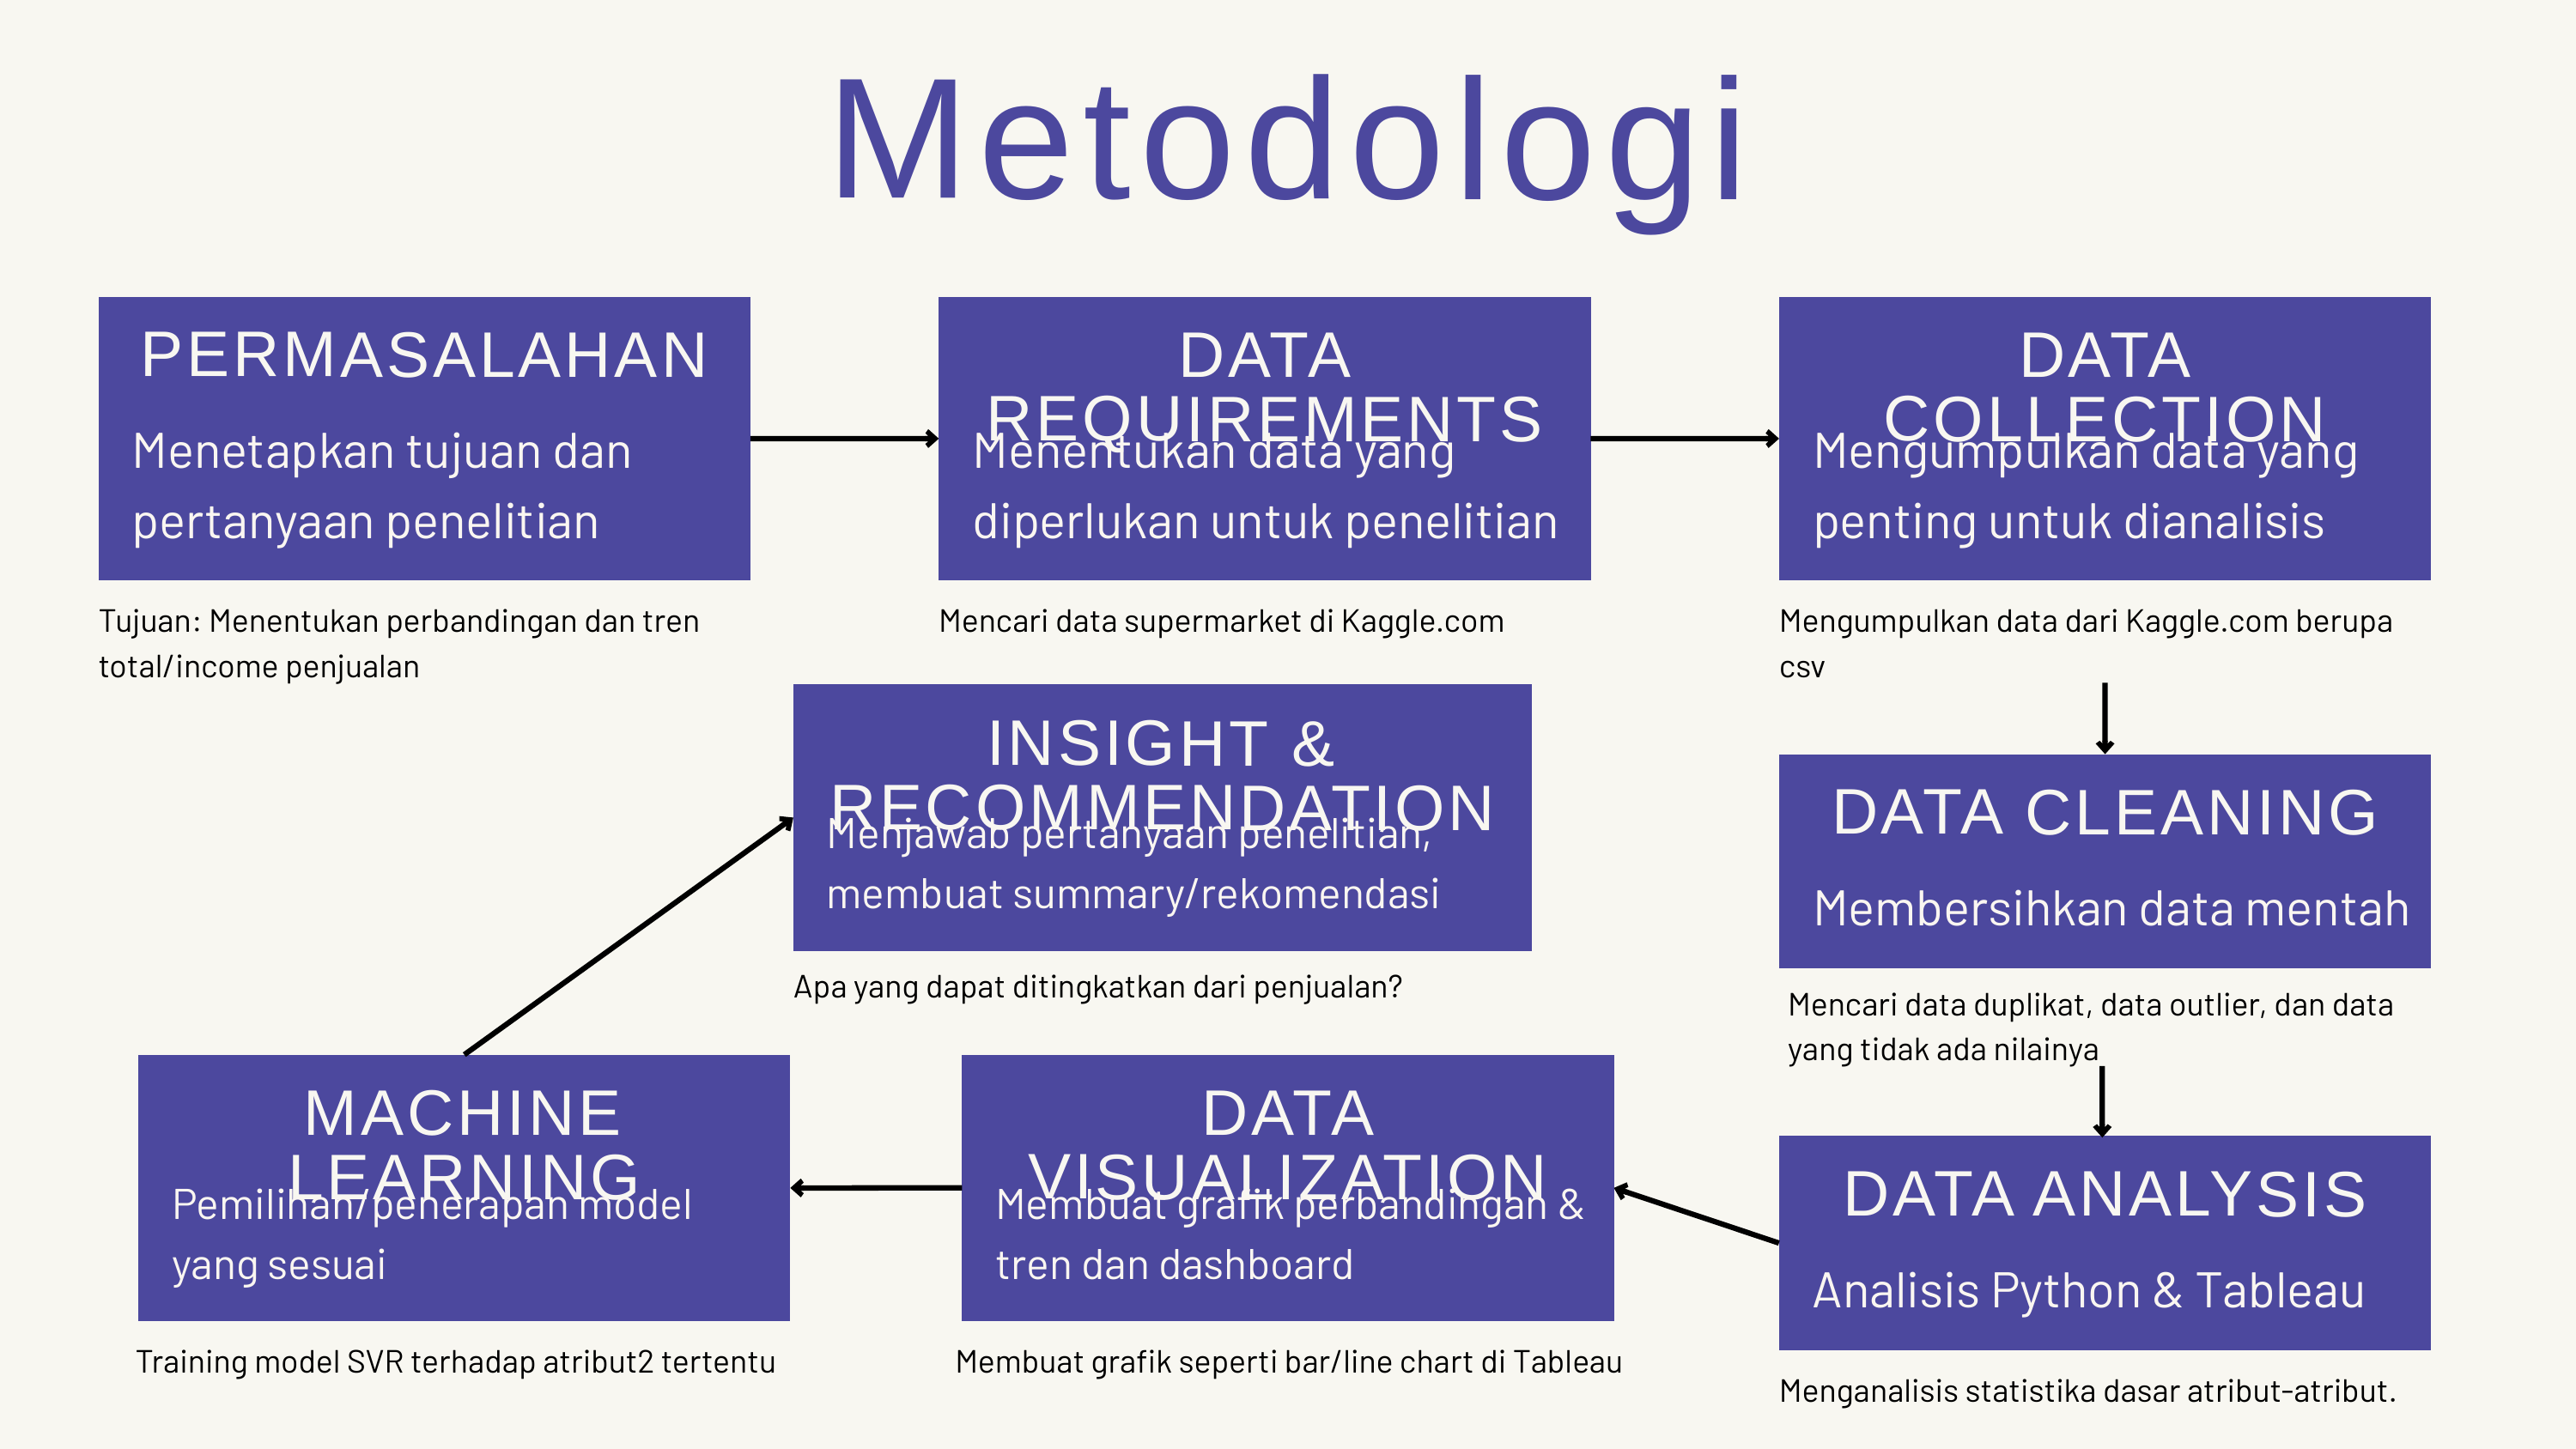

Metodologi

PERMASALAHAN
DATA REQUIREMENTS
DATA COLLECTION
Menetapkan tujuan dan pertanyaan penelitian
Menentukan data yang diperlukan untuk penelitian
Mengumpulkan data yang penting untuk dianalisis

Tujuan: Menentukan perbandingan dan tren total/income penjualan
Mencari data supermarket di Kaggle.com
Mengumpulkan data dari Kaggle.com berupa csv

INSIGHT & RECOMMENDATION

DATA CLEANING
Menjawab pertanyaan penelitian, membuat summary/rekomendasi

Membersihkan data mentah
Apa yang dapat ditingkatkan dari penjualan?
Mencari data duplikat, data outlier, dan data yang tidak ada nilainya

MACHINE LEARNING
DATA VISUALIZATION

DATA ANALYSIS
Pemilihan/penerapan model yang sesuai
Membuat grafik perbandingan & tren dan dashboard

Analisis Python & Tableau
Training model SVR terhadap atribut2 tertentu
Membuat grafik seperti bar/line chart di Tableau
Menganalisis statistika dasar atribut-atribut.